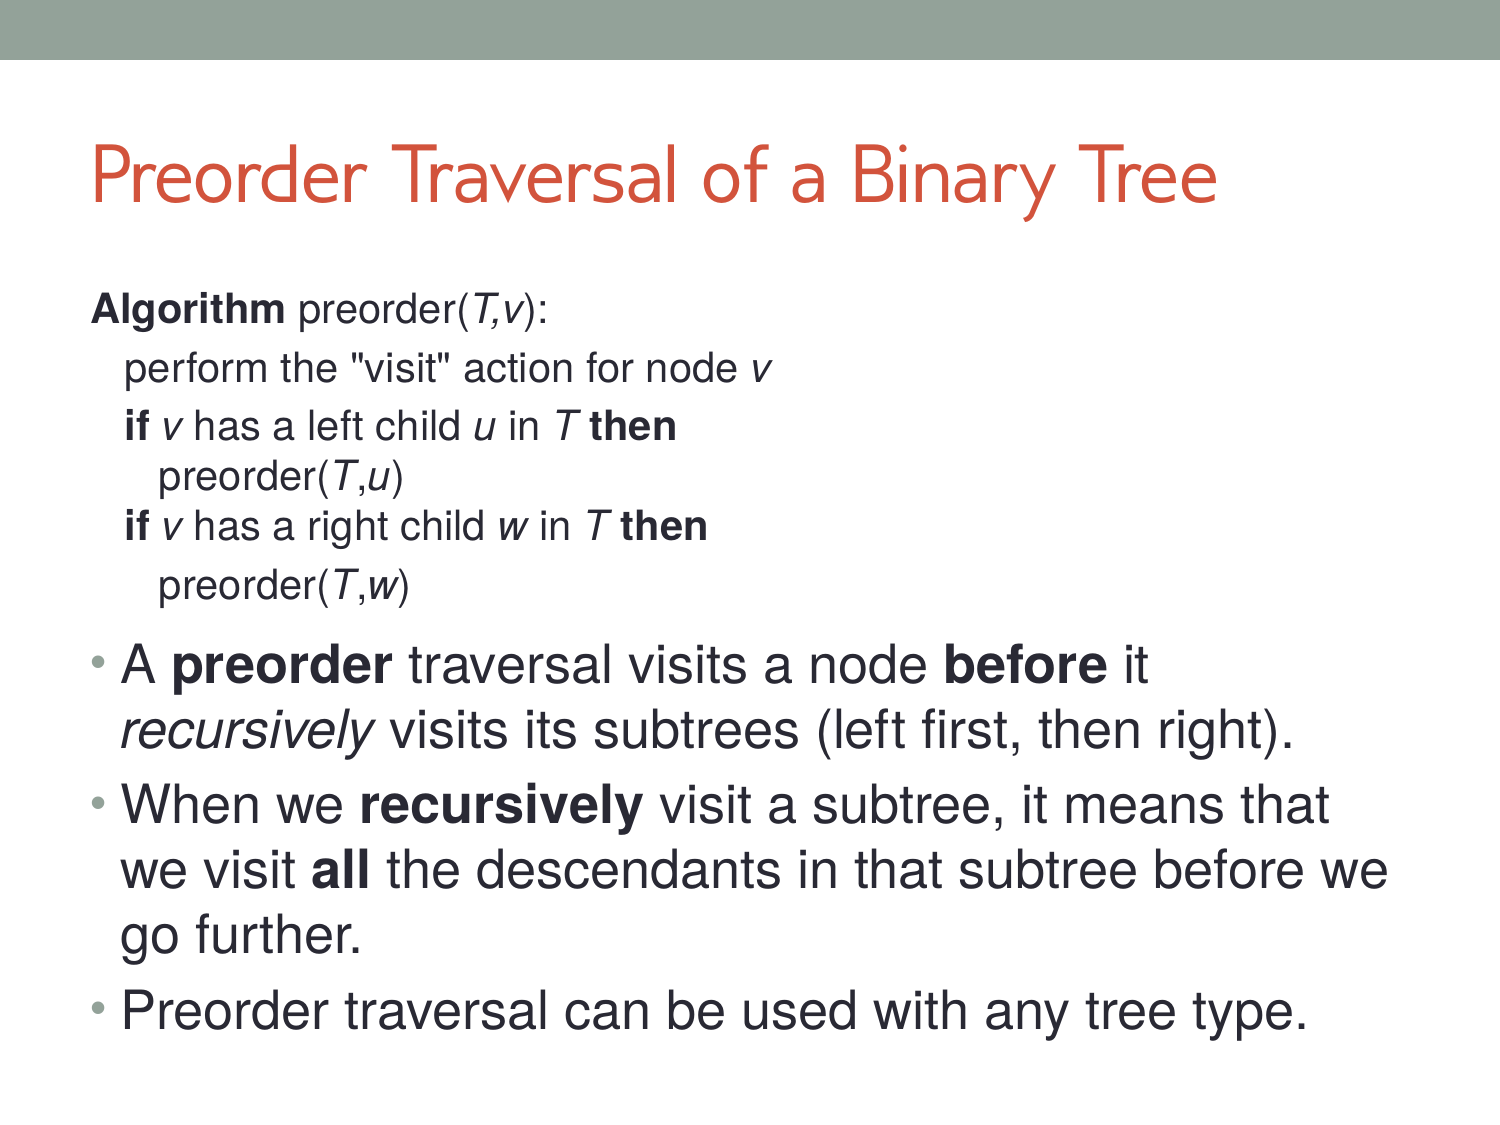

# Preorder Traversal of a Binary Tree
Algorithm preorder(T,v):
   perform the "visit" action for node v
   if v has a left child u in T then
      preorder(T,u)
   if v has a right child w in T then
      preorder(T,w)
A preorder traversal visits a node before it recursively visits its subtrees (left first, then right).
When we recursively visit a subtree, it means that we visit all the descendants in that subtree before we go further.
Preorder traversal can be used with any tree type.